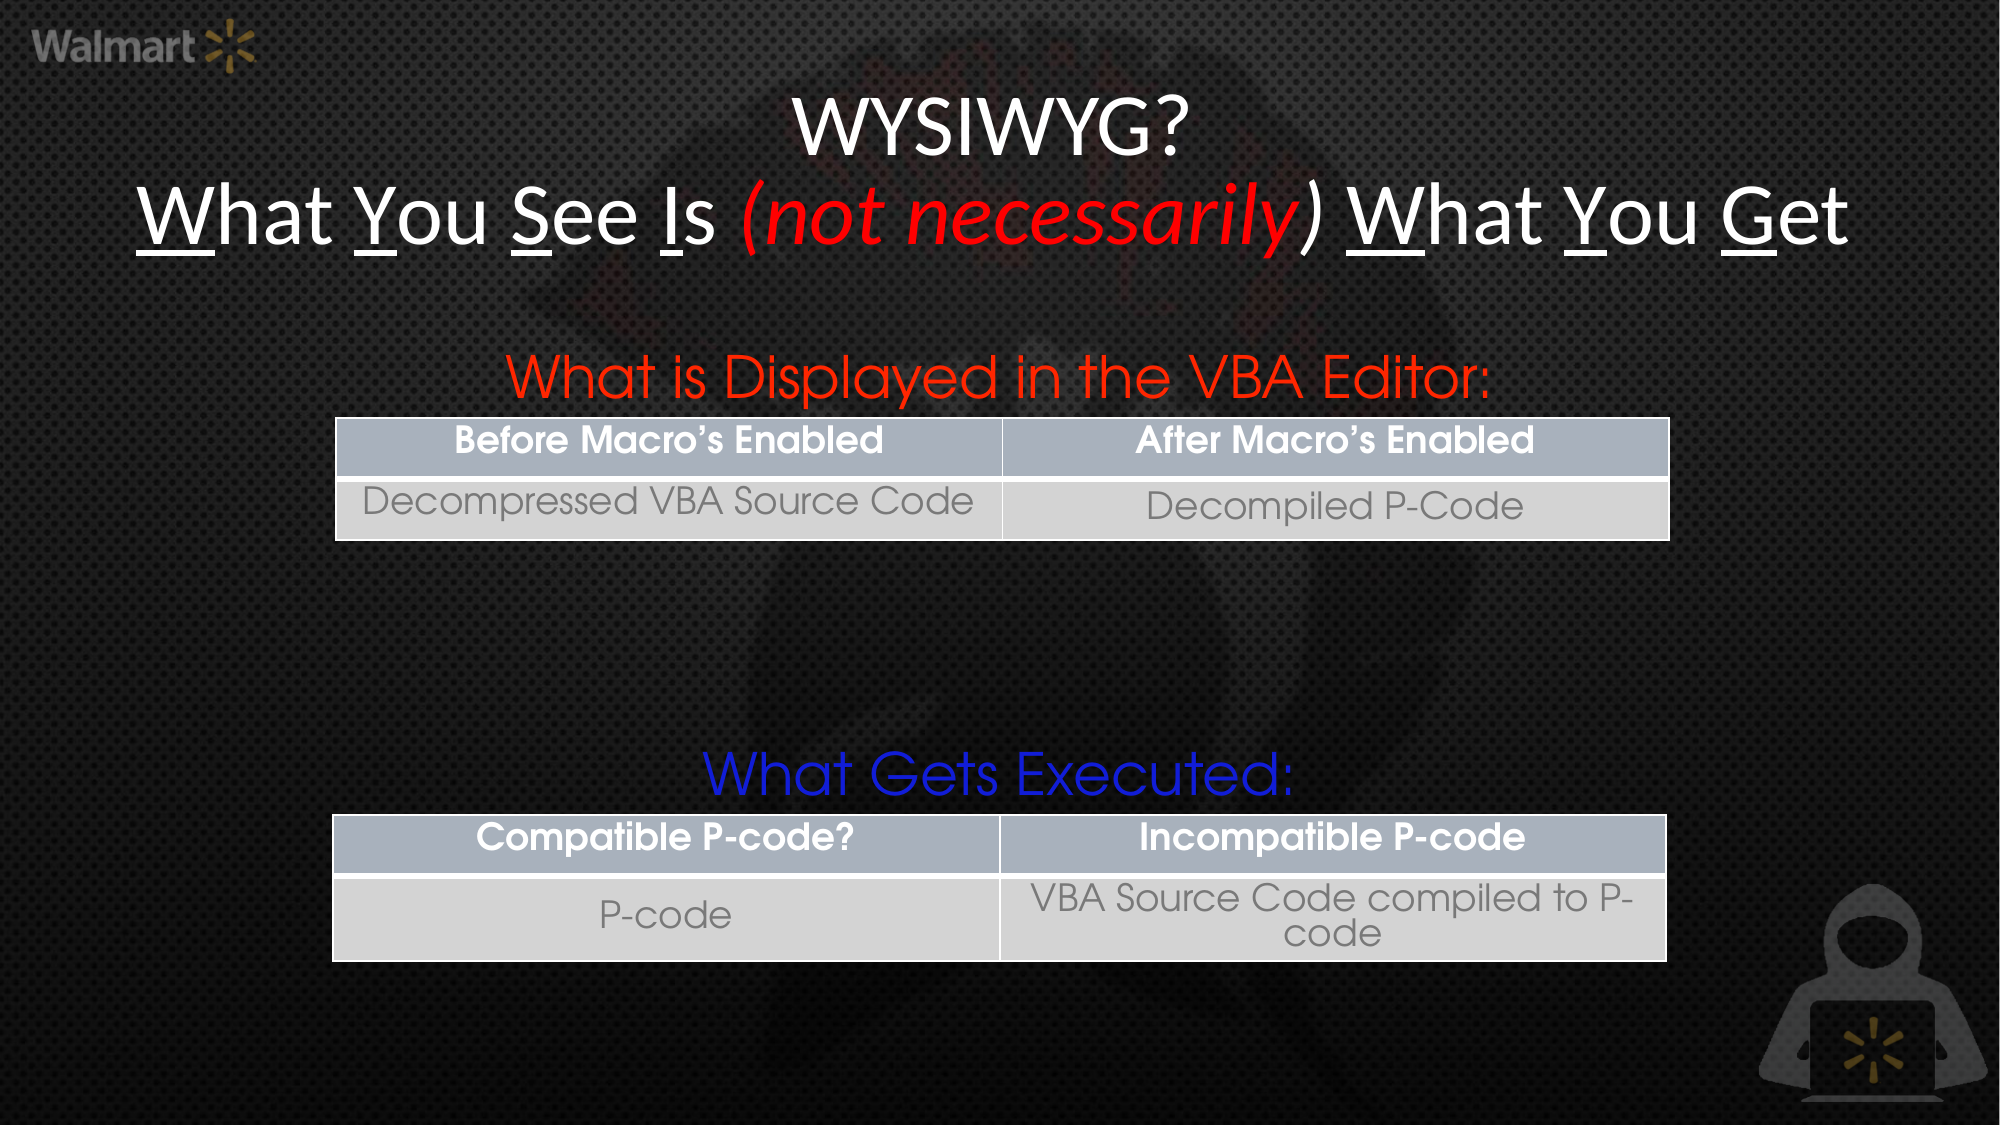

# WYSIWYG? What You See Is (not necessarily) What You Get
What is Displayed in the VBA Editor:
| Before Macro’s Enabled | After Macro’s Enabled |
| --- | --- |
| Decompressed VBA Source Code | Decompiled P-Code |
What Gets Executed:
| Compatible P-code? | Incompatible P-code |
| --- | --- |
| P-code | VBA Source Code compiled to P-code |